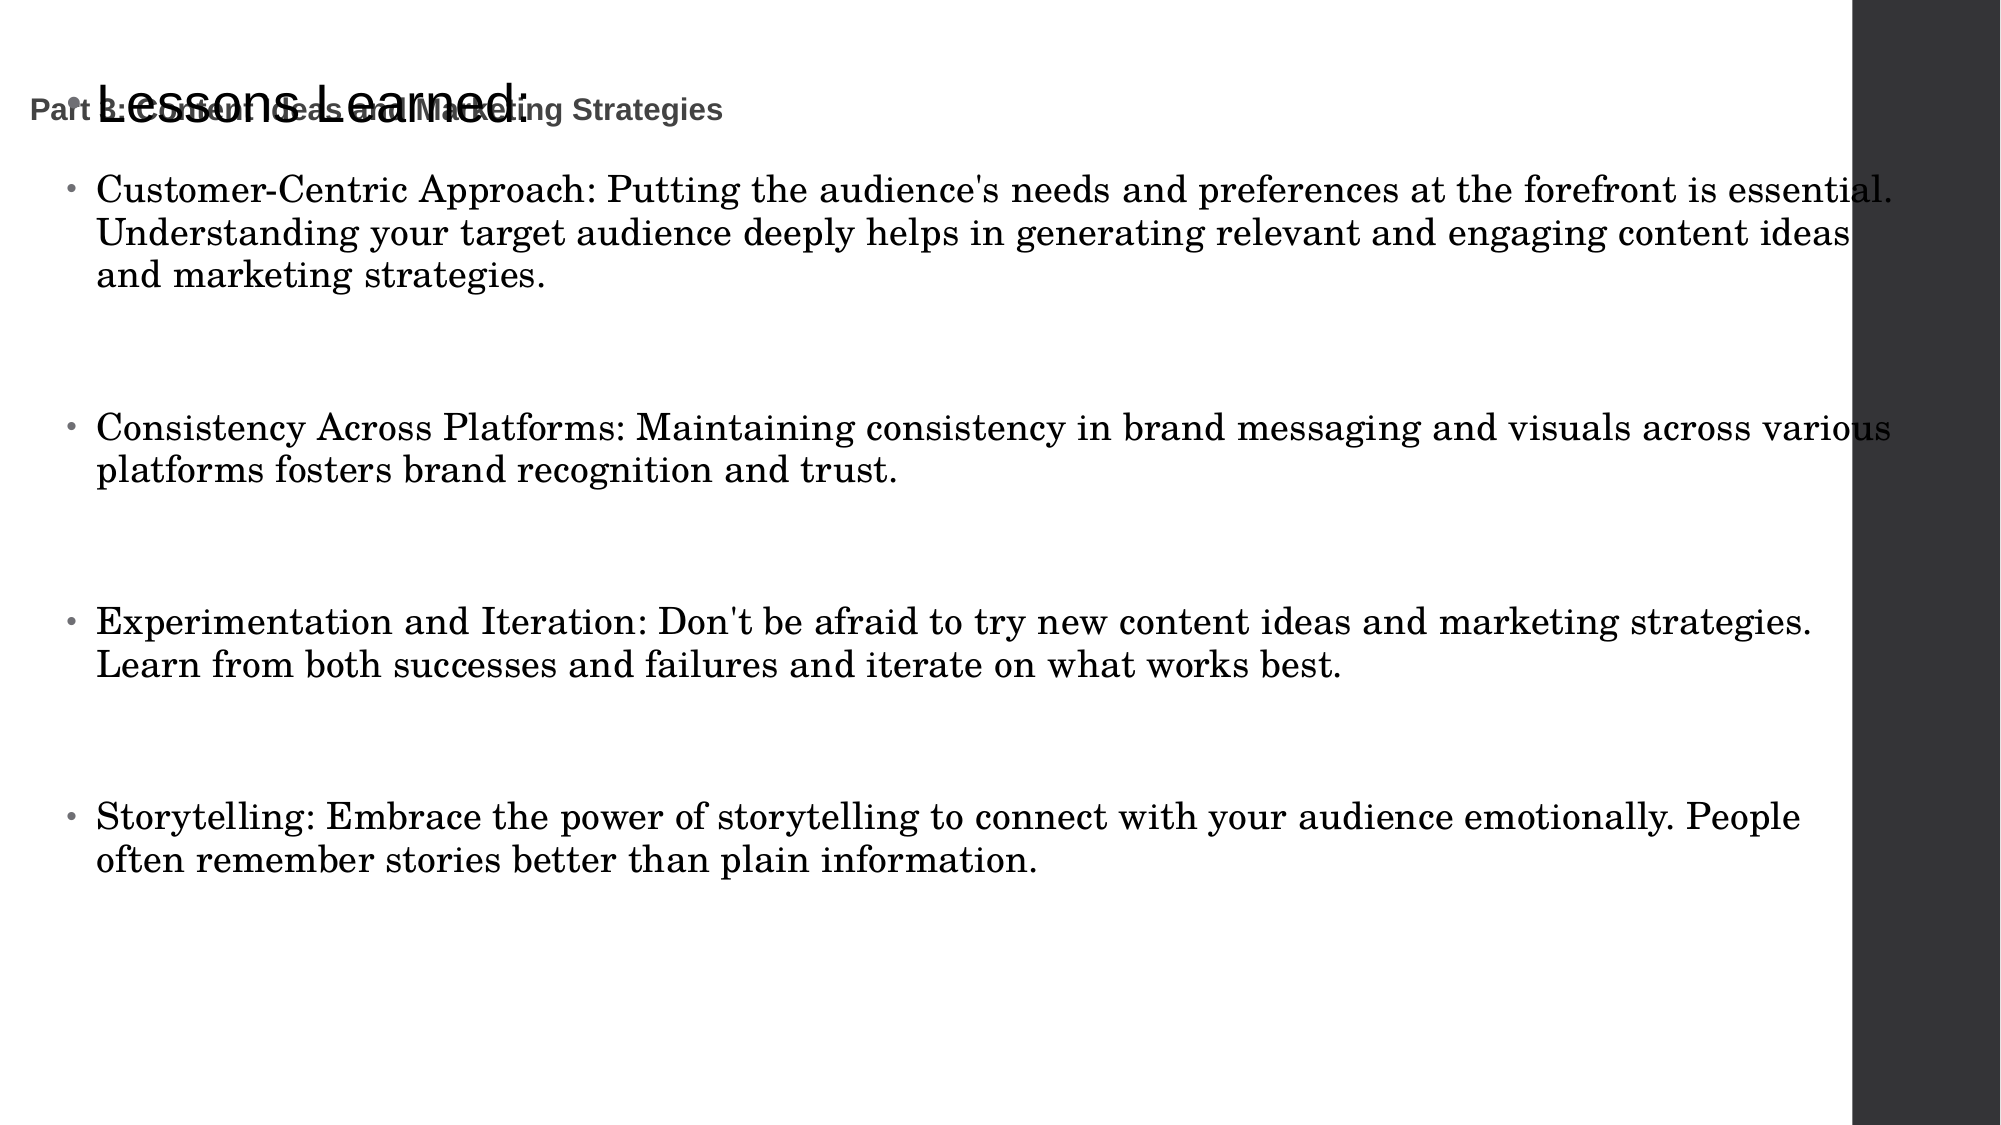

# Part 3: Content Ideas and Marketing Strategies
Lessons Learned:
Customer-Centric Approach: Putting the audience's needs and preferences at the forefront is essential. Understanding your target audience deeply helps in generating relevant and engaging content ideas and marketing strategies.

Consistency Across Platforms: Maintaining consistency in brand messaging and visuals across various platforms fosters brand recognition and trust.

Experimentation and Iteration: Don't be afraid to try new content ideas and marketing strategies. Learn from both successes and failures and iterate on what works best.

Storytelling: Embrace the power of storytelling to connect with your audience emotionally. People often remember stories better than plain information.